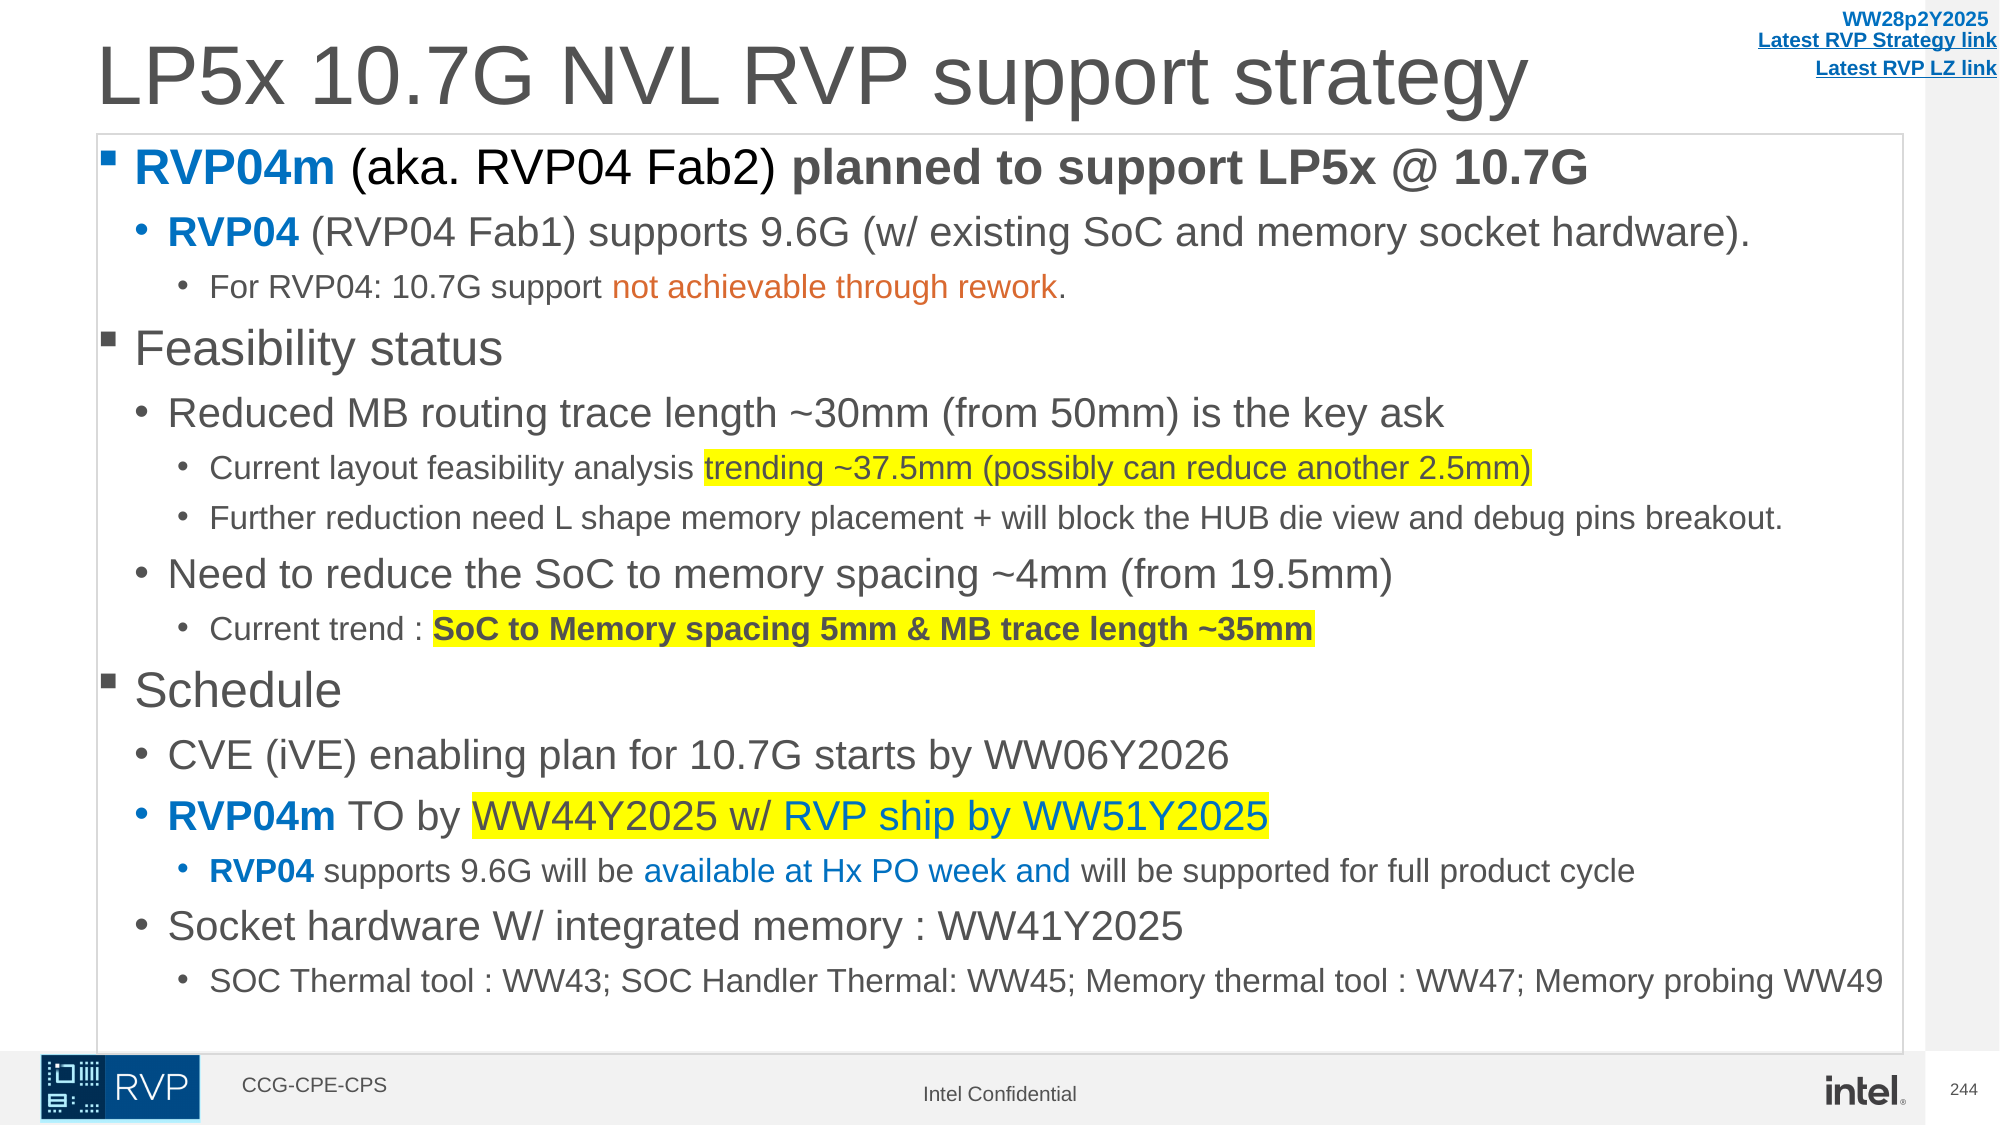

# LP5x 10.7G NVL RVP support strategy
WW28p2Y2025
Latest RVP Strategy link
Latest RVP LZ link
RVP04m (aka. RVP04 Fab2) planned to support LP5x @ 10.7G
RVP04 (RVP04 Fab1) supports 9.6G (w/ existing SoC and memory socket hardware).
For RVP04: 10.7G support not achievable through rework.
Feasibility status
Reduced MB routing trace length ~30mm (from 50mm) is the key ask
Current layout feasibility analysis trending ~37.5mm (possibly can reduce another 2.5mm)
Further reduction need L shape memory placement + will block the HUB die view and debug pins breakout.
Need to reduce the SoC to memory spacing ~4mm (from 19.5mm)
Current trend : SoC to Memory spacing 5mm & MB trace length ~35mm
Schedule
CVE (iVE) enabling plan for 10.7G starts by WW06Y2026
RVP04m TO by WW44Y2025 w/ RVP ship by WW51Y2025
RVP04 supports 9.6G will be available at Hx PO week and will be supported for full product cycle
Socket hardware W/ integrated memory : WW41Y2025
SOC Thermal tool : WW43; SOC Handler Thermal: WW45; Memory thermal tool : WW47; Memory probing WW49